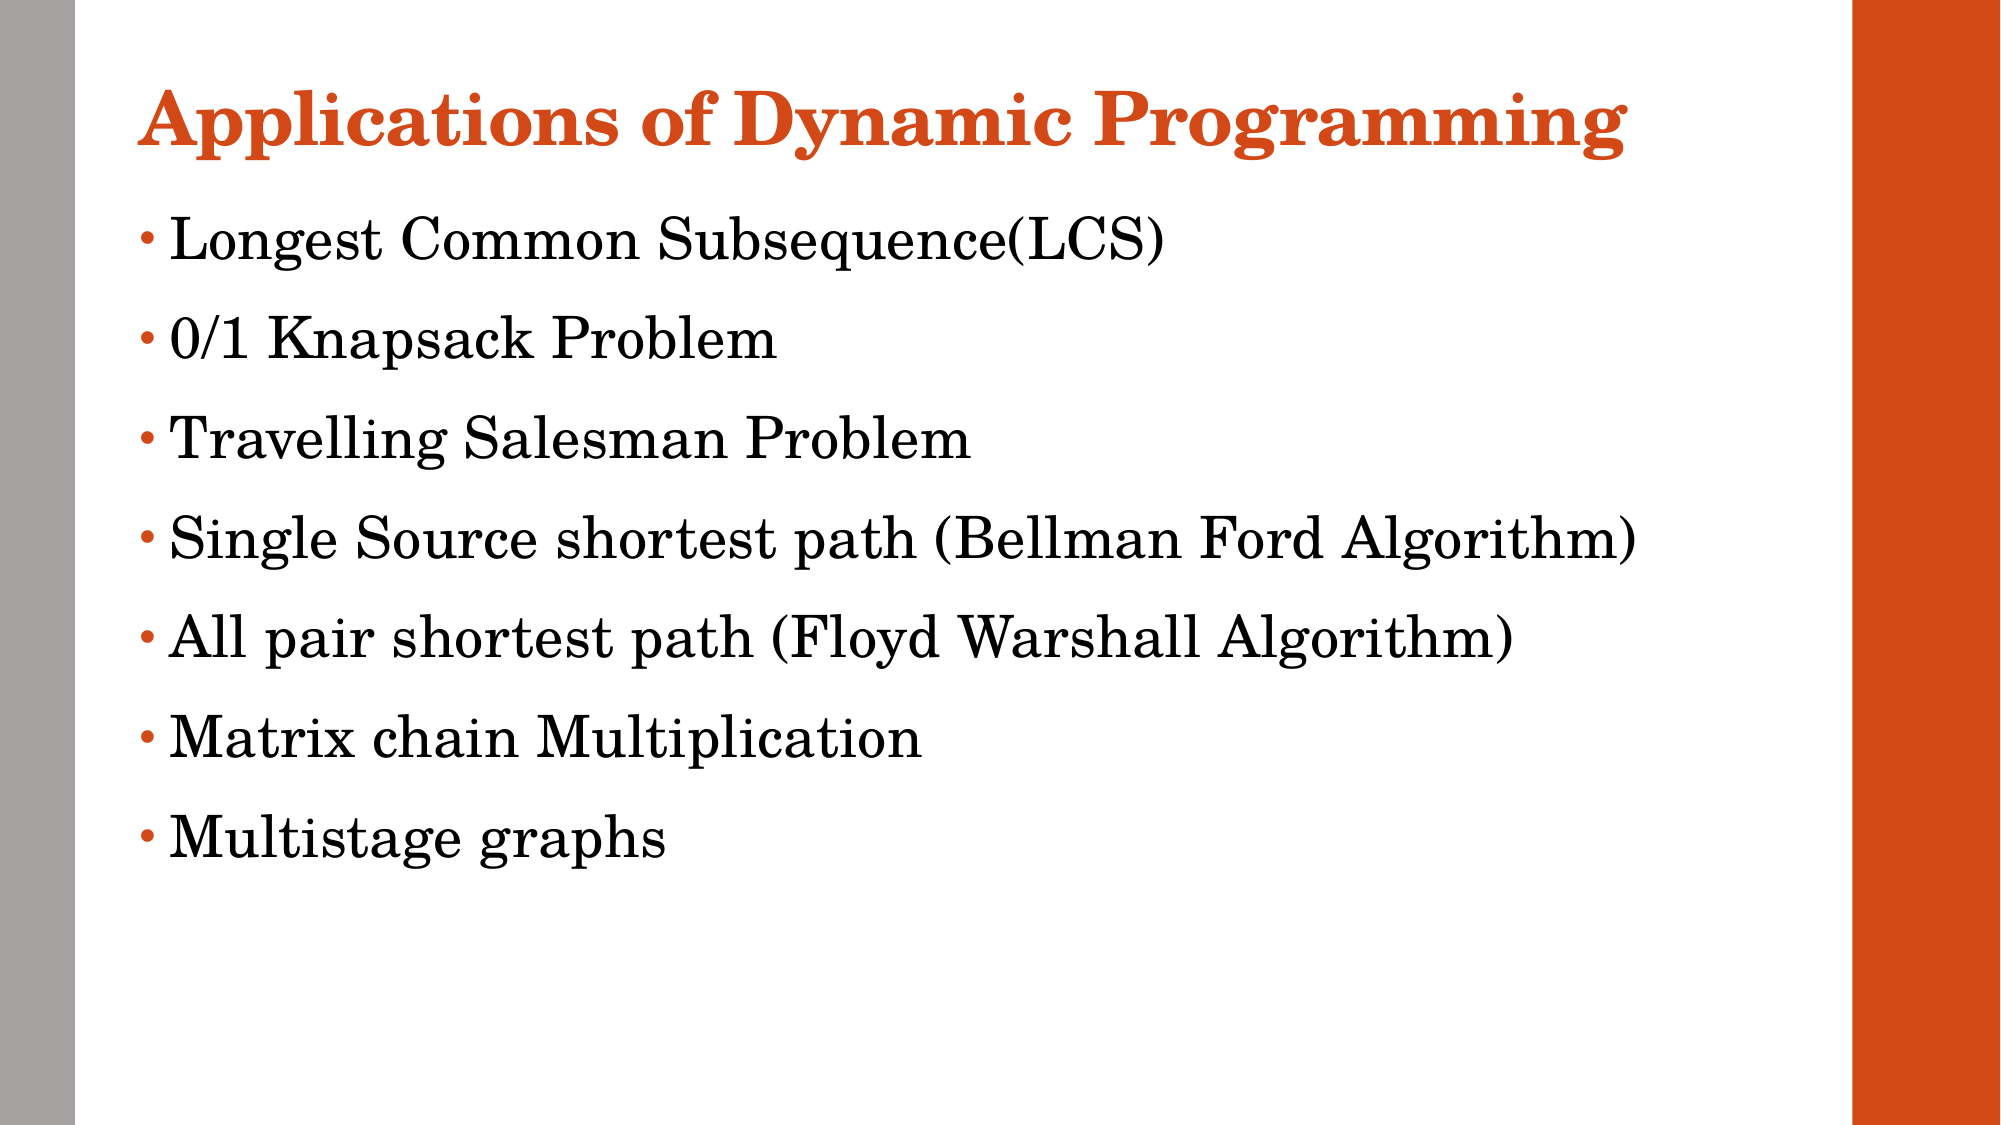

# Applications of Dynamic Programming
Longest Common Subsequence(LCS)
0/1 Knapsack Problem
Travelling Salesman Problem
Single Source shortest path (Bellman Ford Algorithm)
All pair shortest path (Floyd Warshall Algorithm)
Matrix chain Multiplication
Multistage graphs